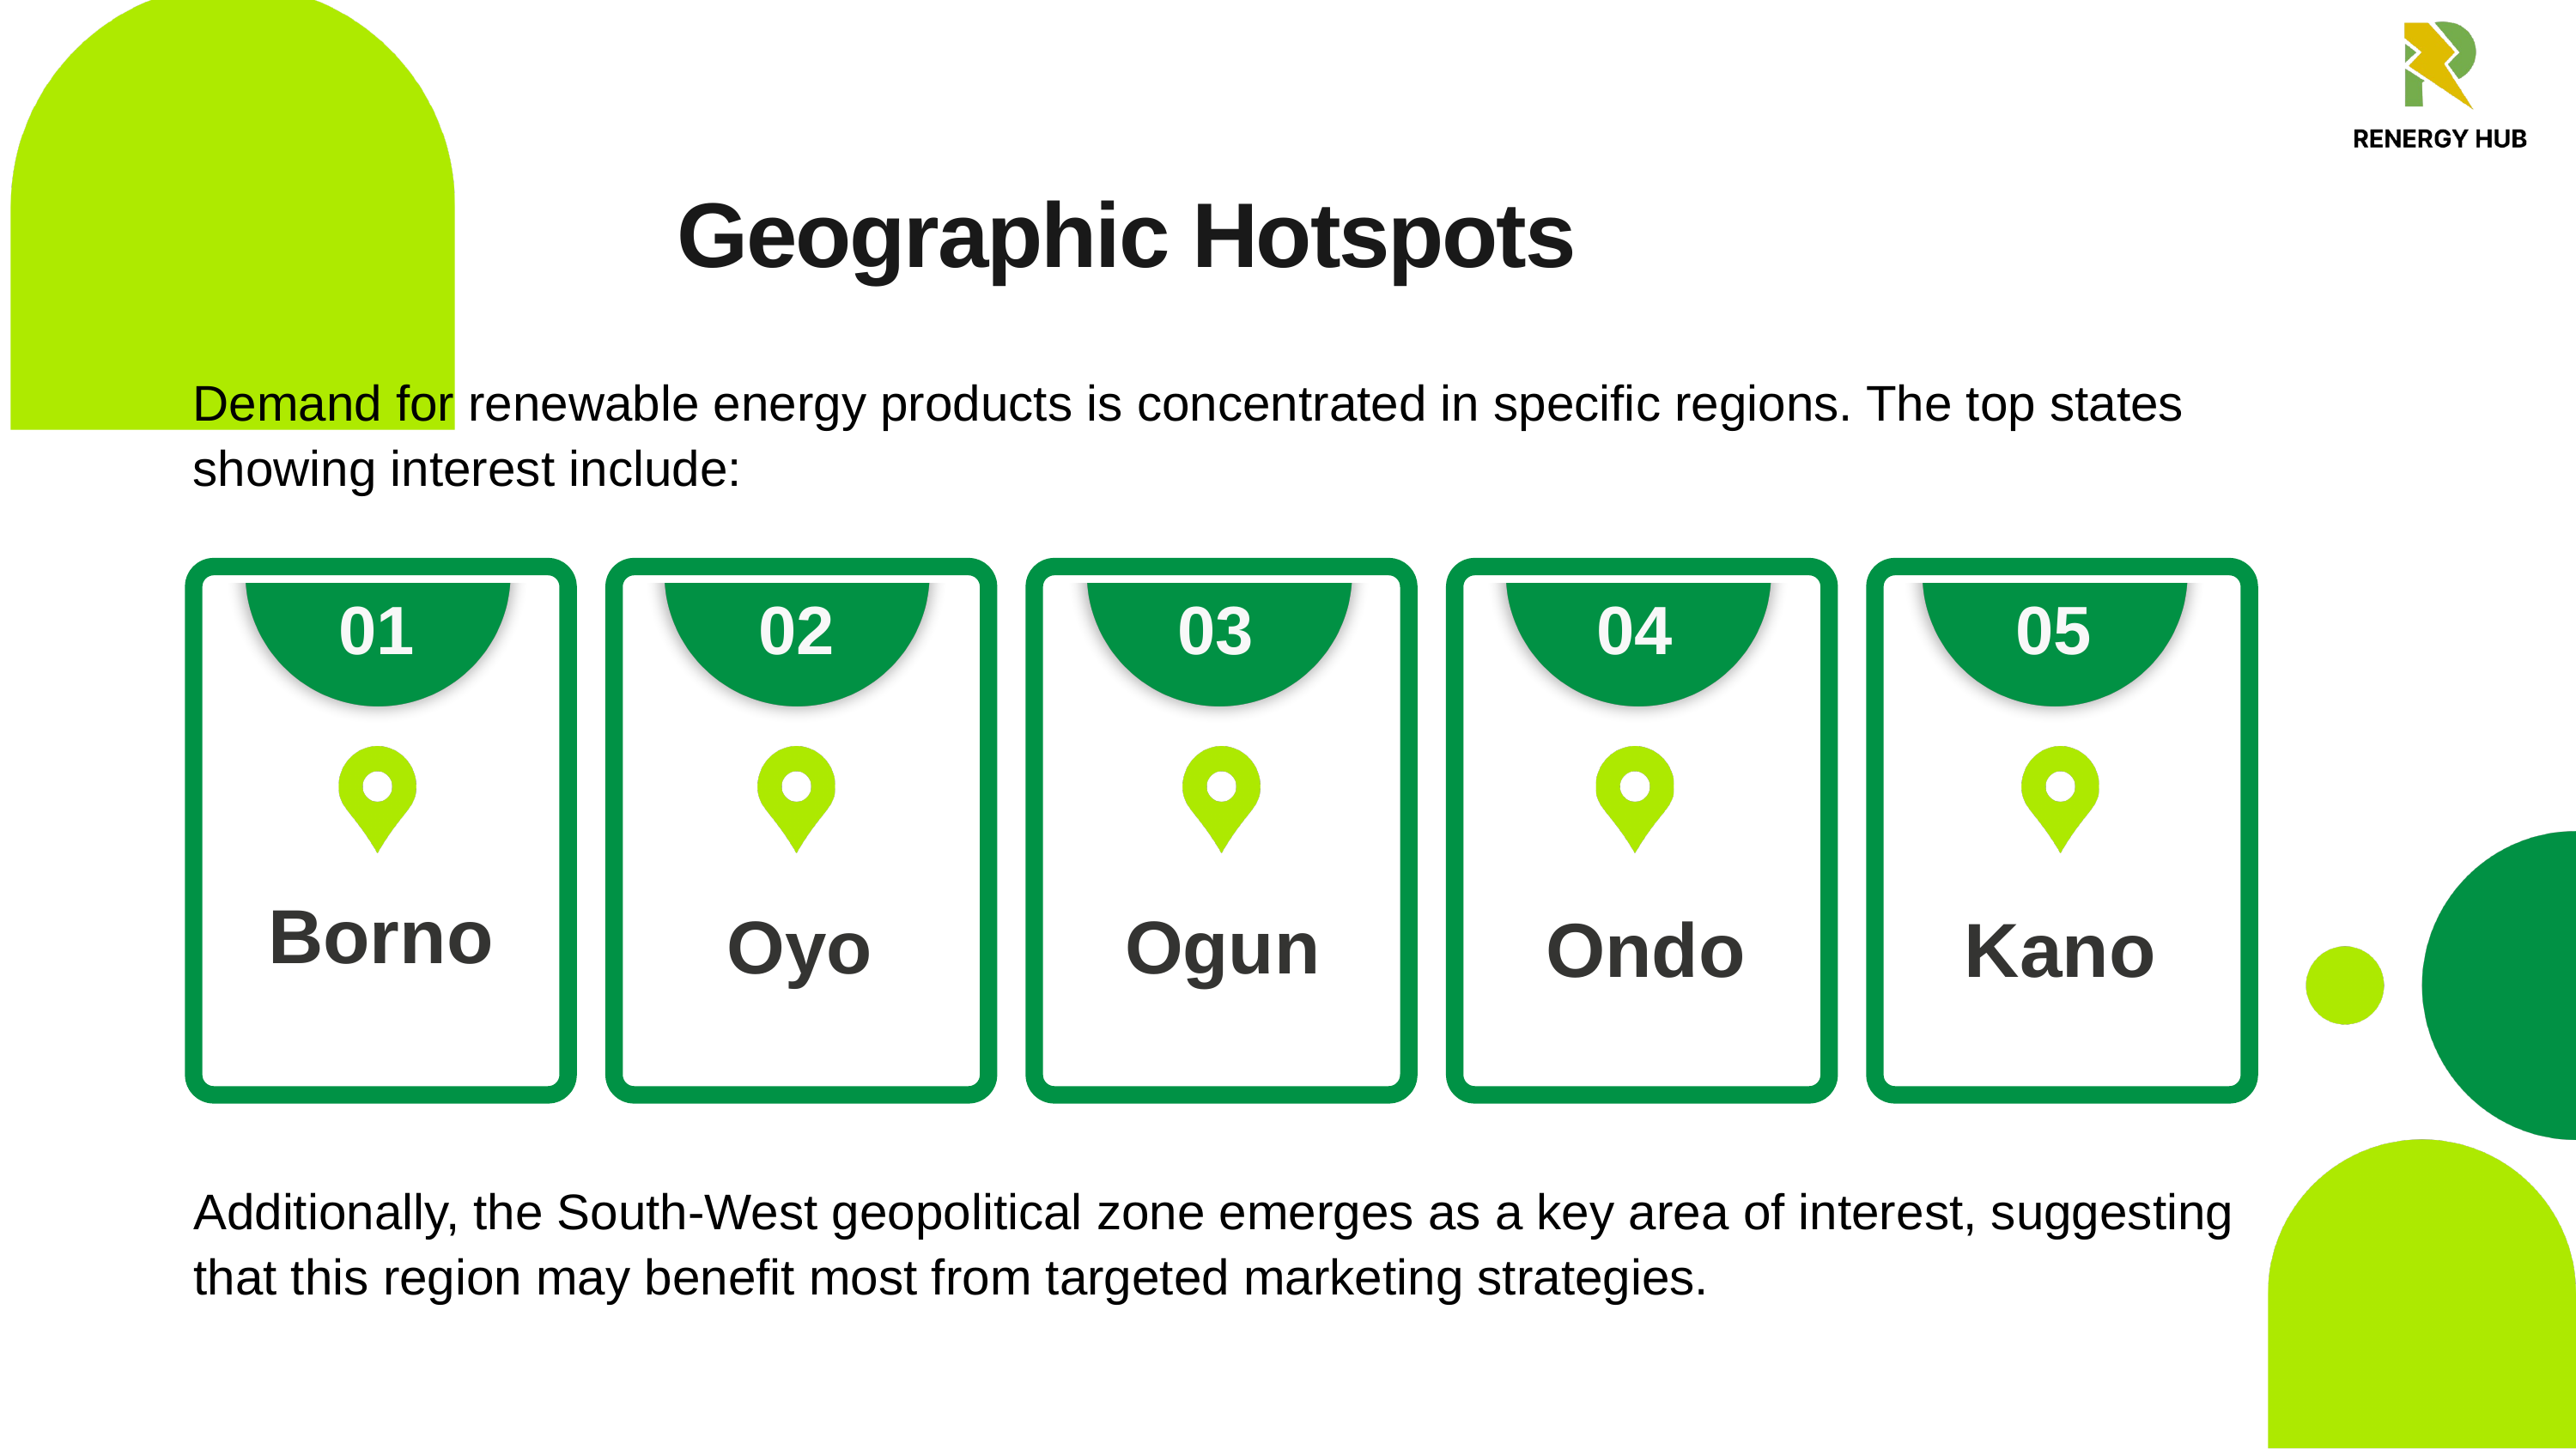

Geographic Hotspots
Demand for renewable energy products is concentrated in specific regions. The top states showing interest include:

01
02
03
04
05

Borno
Oyo
Ogun
Ondo
Kano
Additionally, the South-West geopolitical zone emerges as a key area of interest, suggesting that this region may benefit most from targeted marketing strategies.